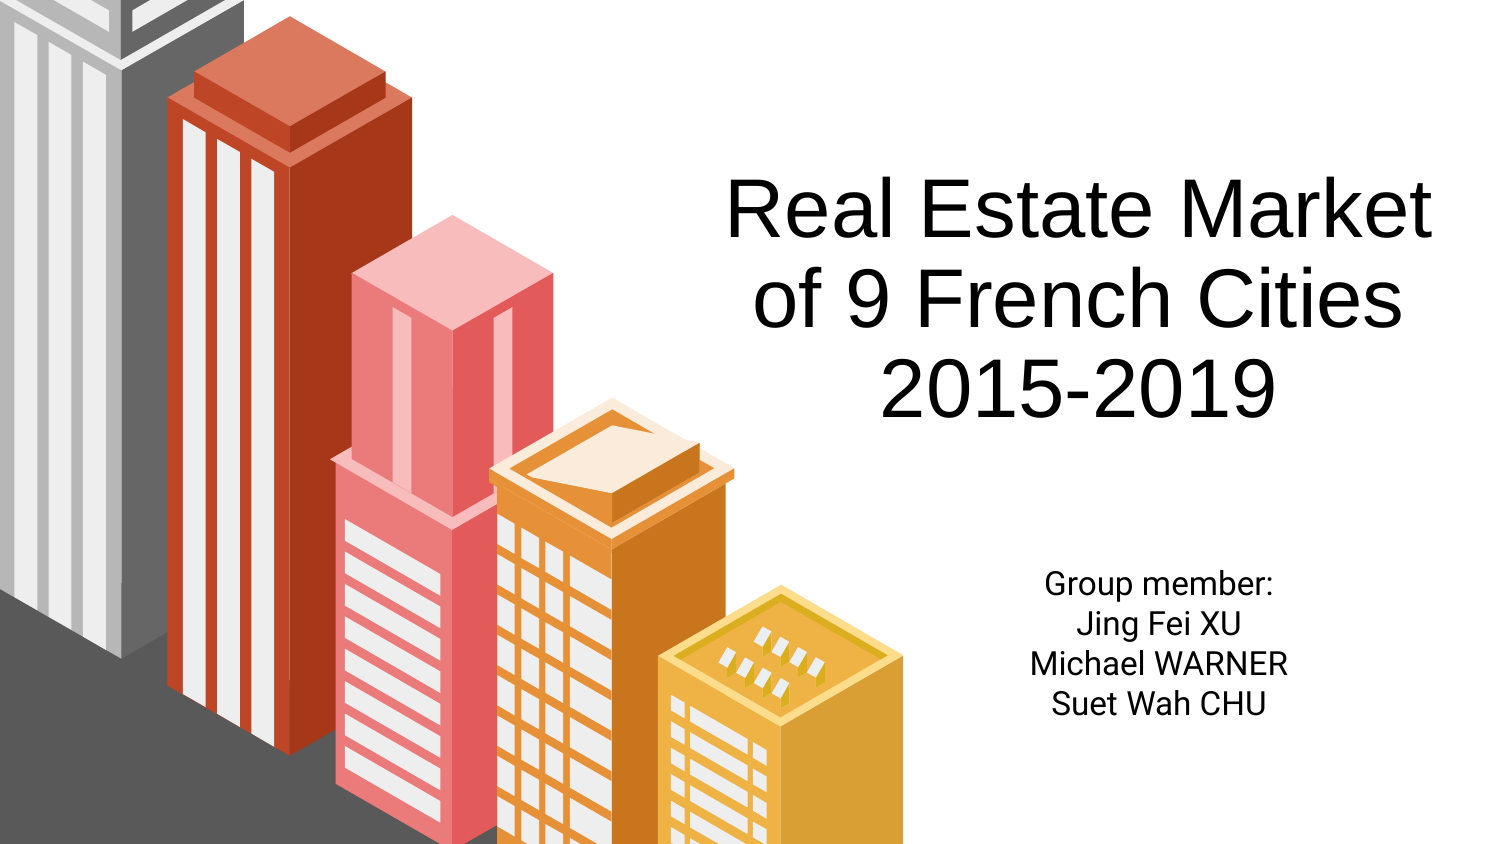

# Real Estate Market of 9 French Cities 2015-2019

Group member:
Jing Fei XU
Michael WARNER
Suet Wah CHU